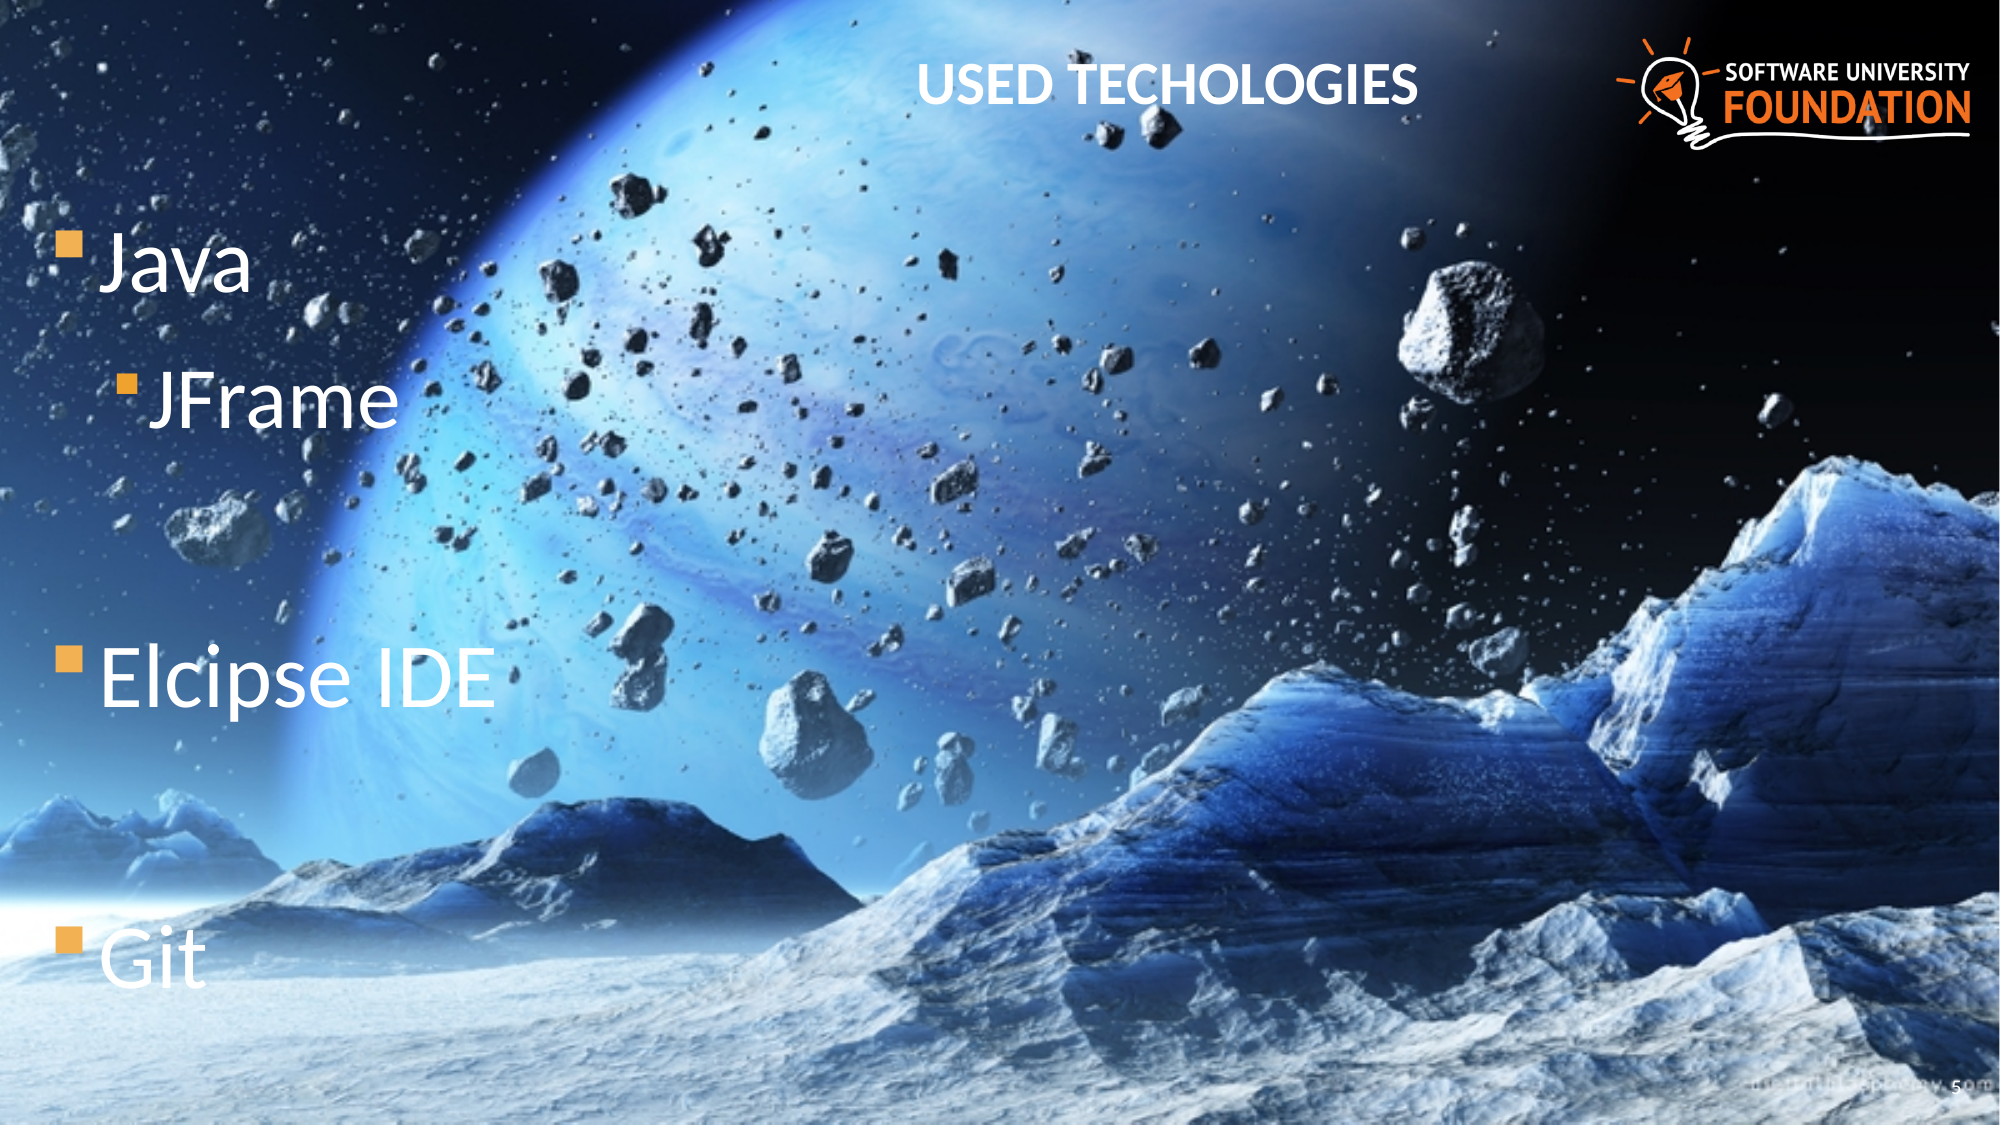

# USED TECHOLOGIES
Java
JFrame

Elcipse IDE

Git

5